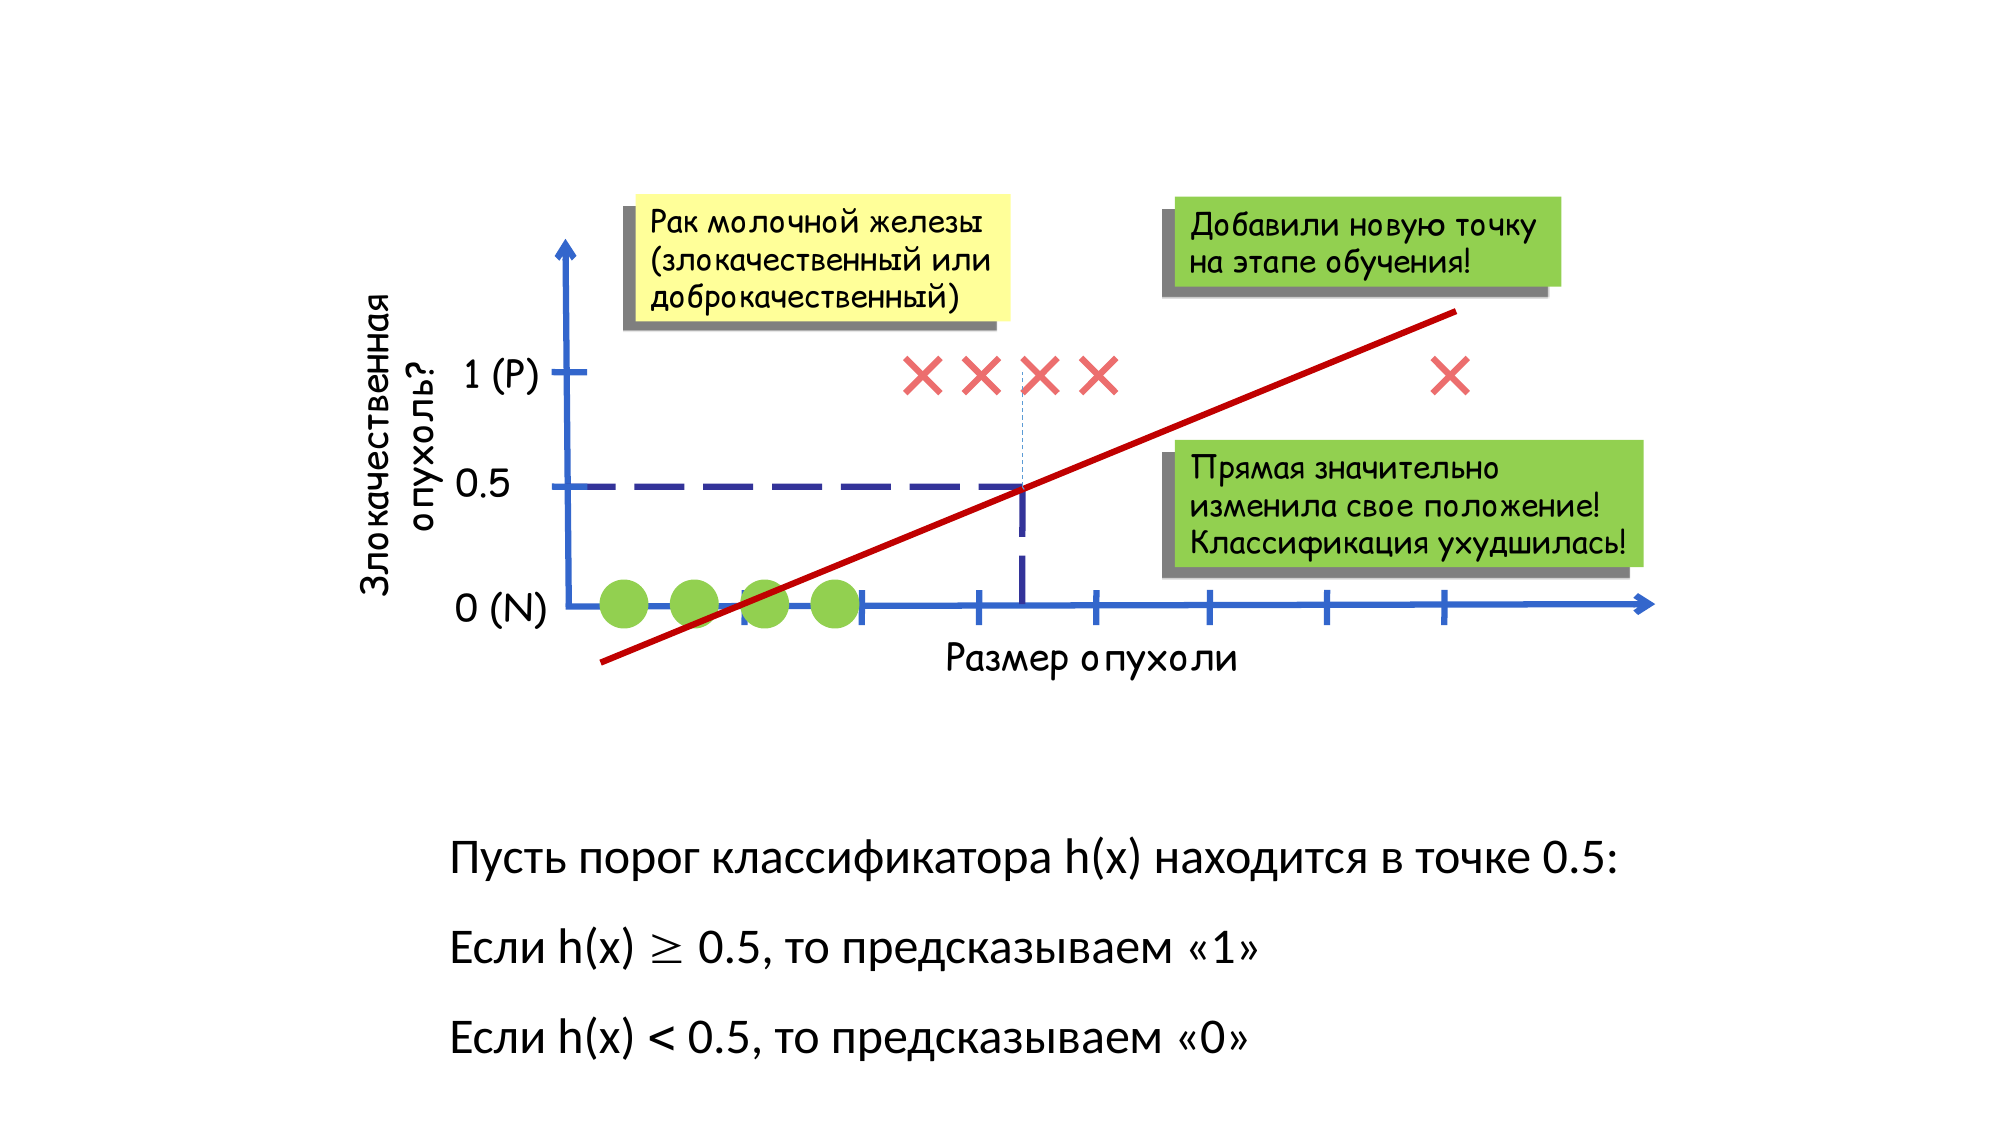

Рак молочной железы
(злокачественный или
доброкачественный)
Добавили новую точку на этапе обучения!
1 (P)
Злокачественная опухоль?
Прямая значительно изменила свое положение! Классификация ухудшилась!
0.5
0 (N)

Размер опухоли
Пусть порог классификатора h(x) находится в точке 0.5:
Если h(x) ≥ 0.5, то предсказываем «1»
Если h(x) < 0.5, то предсказываем «0»